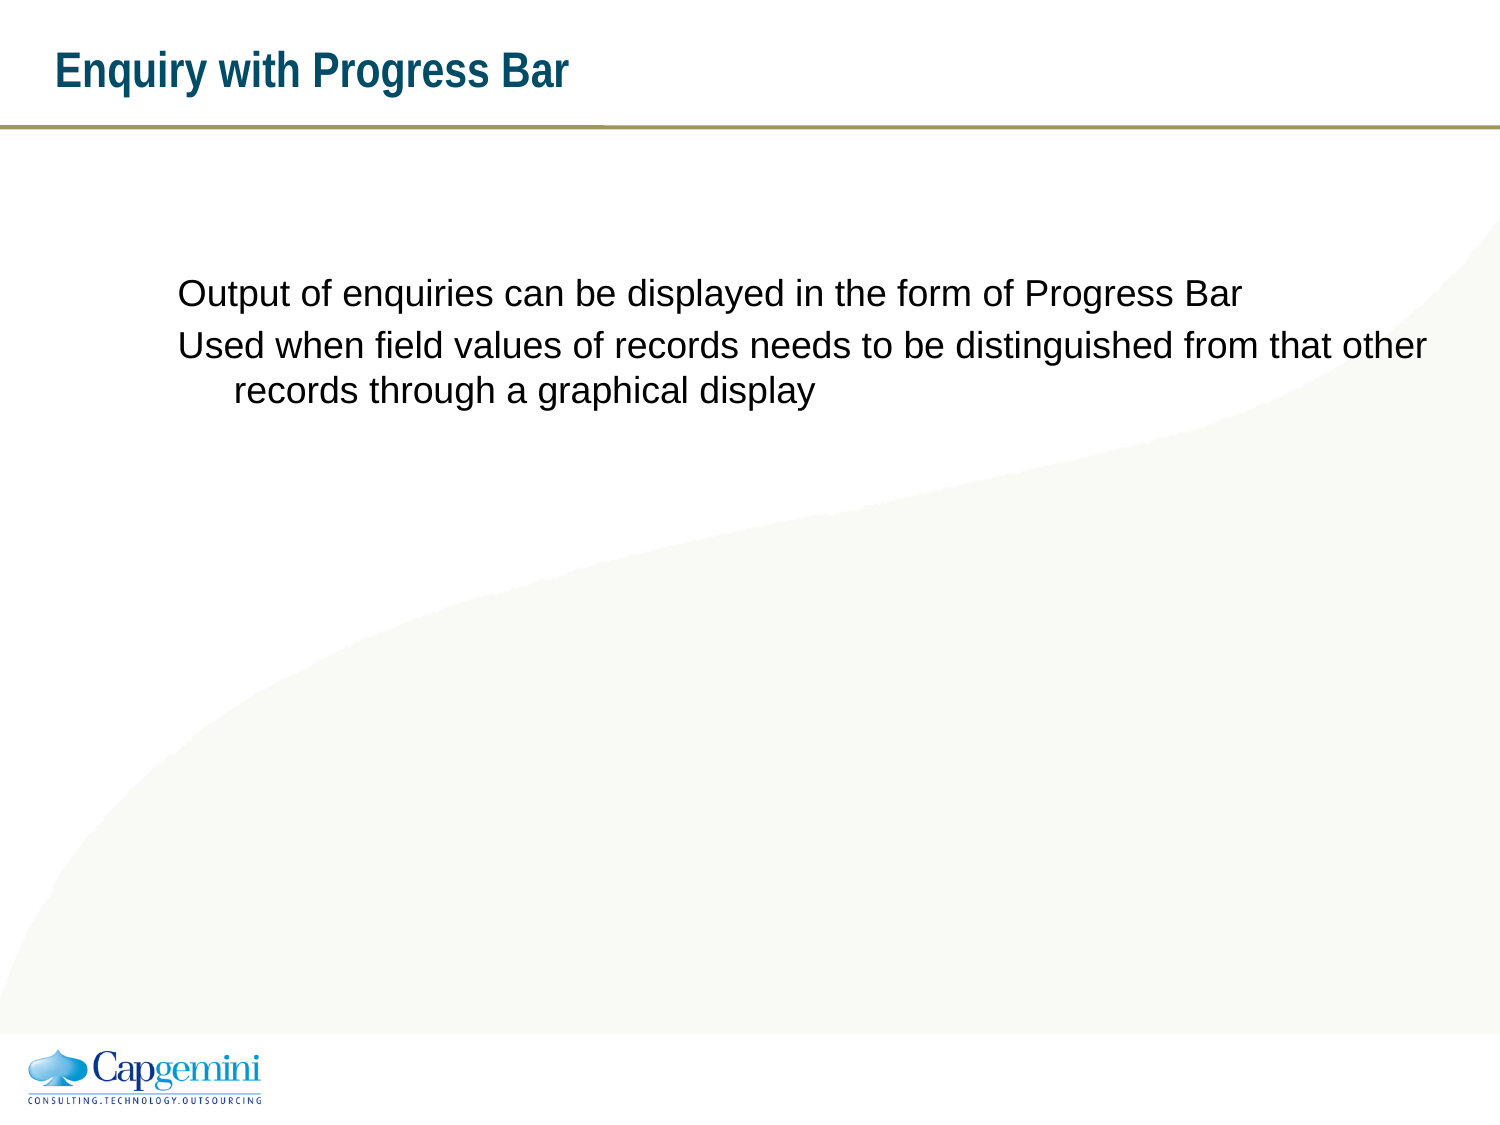

# Enquiry with Progress Bar
Output of enquiries can be displayed in the form of Progress Bar
Used when field values of records needs to be distinguished from that other records through a graphical display